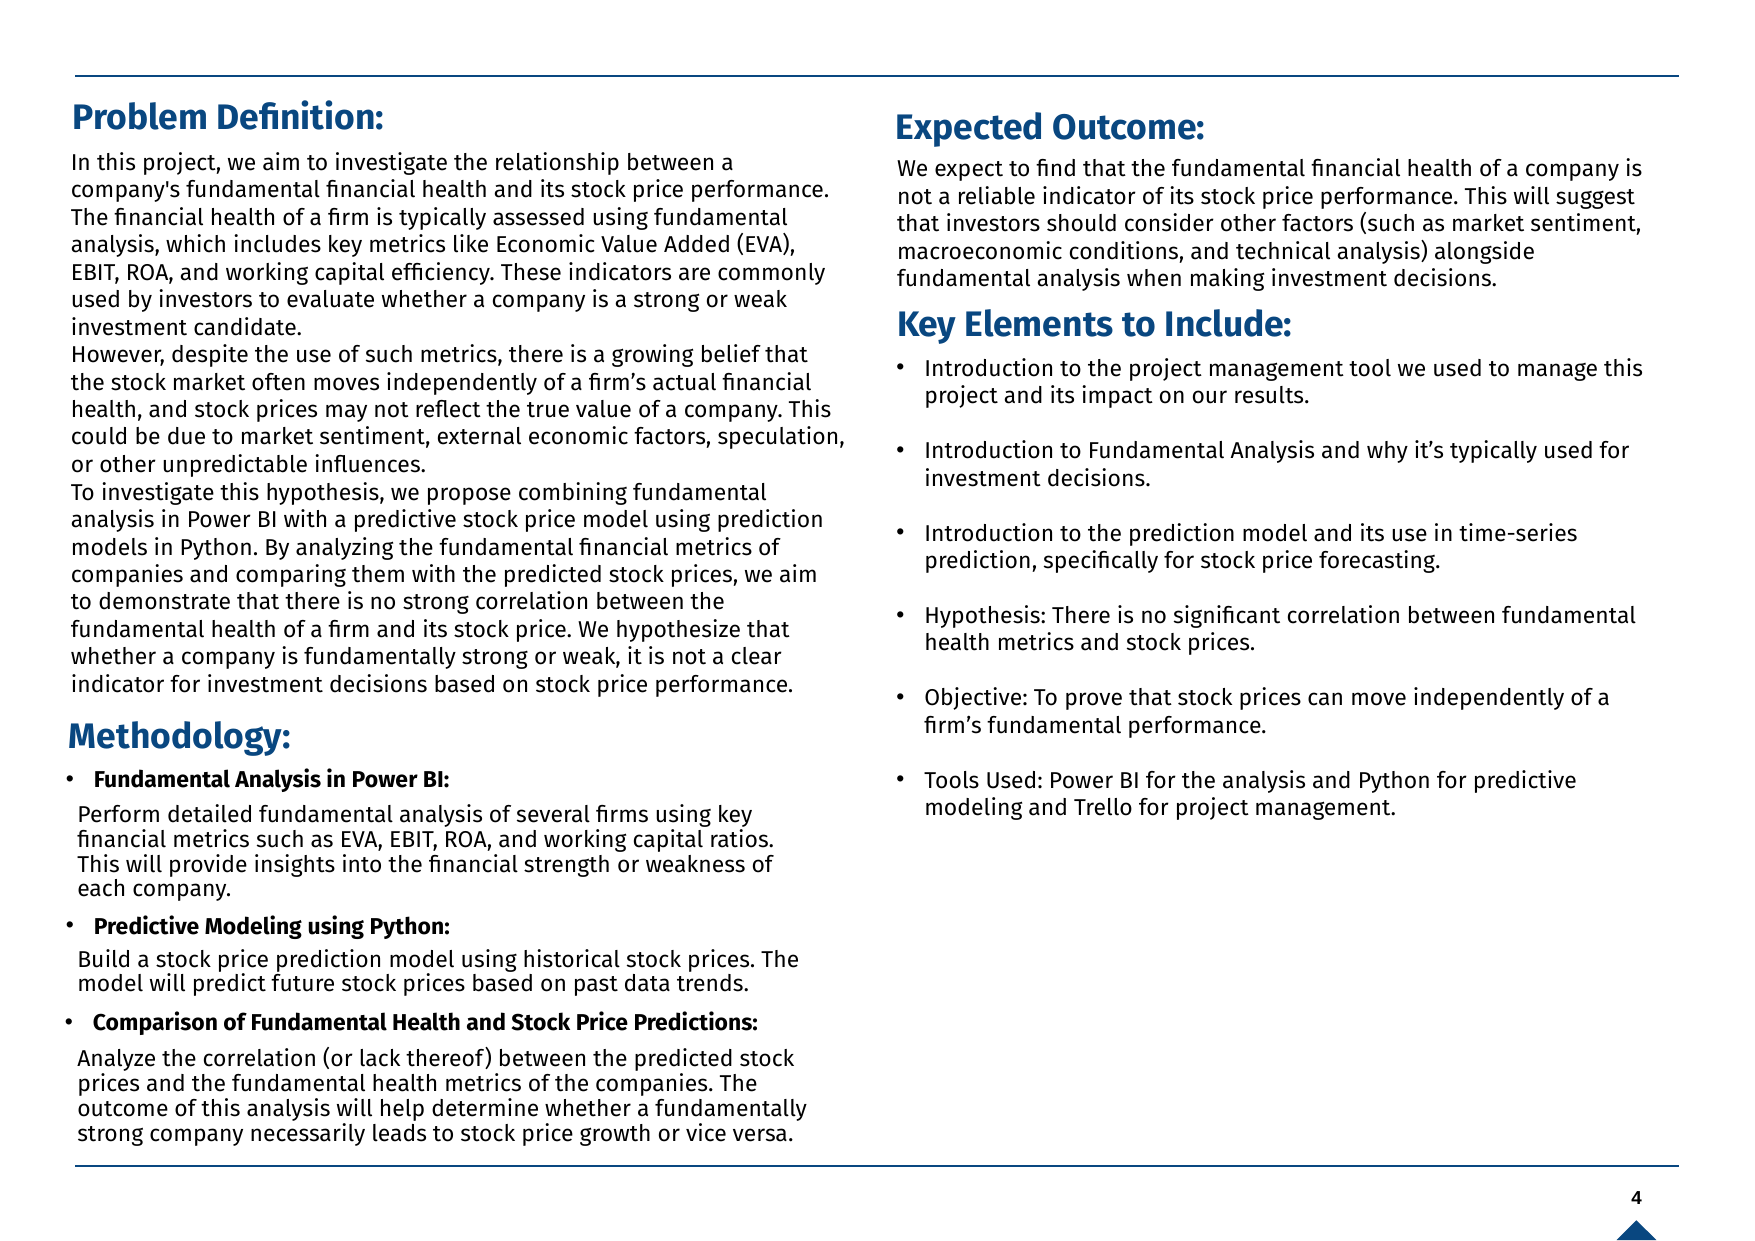

# Problem Definition:
Expected Outcome:
In this project, we aim to investigate the relationship between a company's fundamental financial health and its stock price performance. The financial health of a firm is typically assessed using fundamental analysis, which includes key metrics like Economic Value Added (EVA), EBIT, ROA, and working capital efficiency. These indicators are commonly used by investors to evaluate whether a company is a strong or weak investment candidate.
However, despite the use of such metrics, there is a growing belief that the stock market often moves independently of a firm’s actual financial health, and stock prices may not reflect the true value of a company. This could be due to market sentiment, external economic factors, speculation, or other unpredictable influences.
To investigate this hypothesis, we propose combining fundamental analysis in Power BI with a predictive stock price model using prediction models in Python. By analyzing the fundamental financial metrics of companies and comparing them with the predicted stock prices, we aim to demonstrate that there is no strong correlation between the fundamental health of a firm and its stock price. We hypothesize that whether a company is fundamentally strong or weak, it is not a clear indicator for investment decisions based on stock price performance.
We expect to find that the fundamental financial health of a company is not a reliable indicator of its stock price performance. This will suggest that investors should consider other factors (such as market sentiment, macroeconomic conditions, and technical analysis) alongside fundamental analysis when making investment decisions.
Key Elements to Include:
Introduction to the project management tool we used to manage this project and its impact on our results.

Introduction to Fundamental Analysis and why it’s typically used for investment decisions.

Introduction to the prediction model and its use in time-series prediction, specifically for stock price forecasting.

Hypothesis: There is no significant correlation between fundamental health metrics and stock prices.

Objective: To prove that stock prices can move independently of a firm’s fundamental performance.

Tools Used: Power BI for the analysis and Python for predictive modeling and Trello for project management.
Methodology:
Fundamental Analysis in Power BI:
Perform detailed fundamental analysis of several firms using key financial metrics such as EVA, EBIT, ROA, and working capital ratios. This will provide insights into the financial strength or weakness of each company.
Predictive Modeling using Python:
Build a stock price prediction model using historical stock prices. The model will predict future stock prices based on past data trends.
Comparison of Fundamental Health and Stock Price Predictions:
Analyze the correlation (or lack thereof) between the predicted stock prices and the fundamental health metrics of the companies. The outcome of this analysis will help determine whether a fundamentally strong company necessarily leads to stock price growth or vice versa.

4